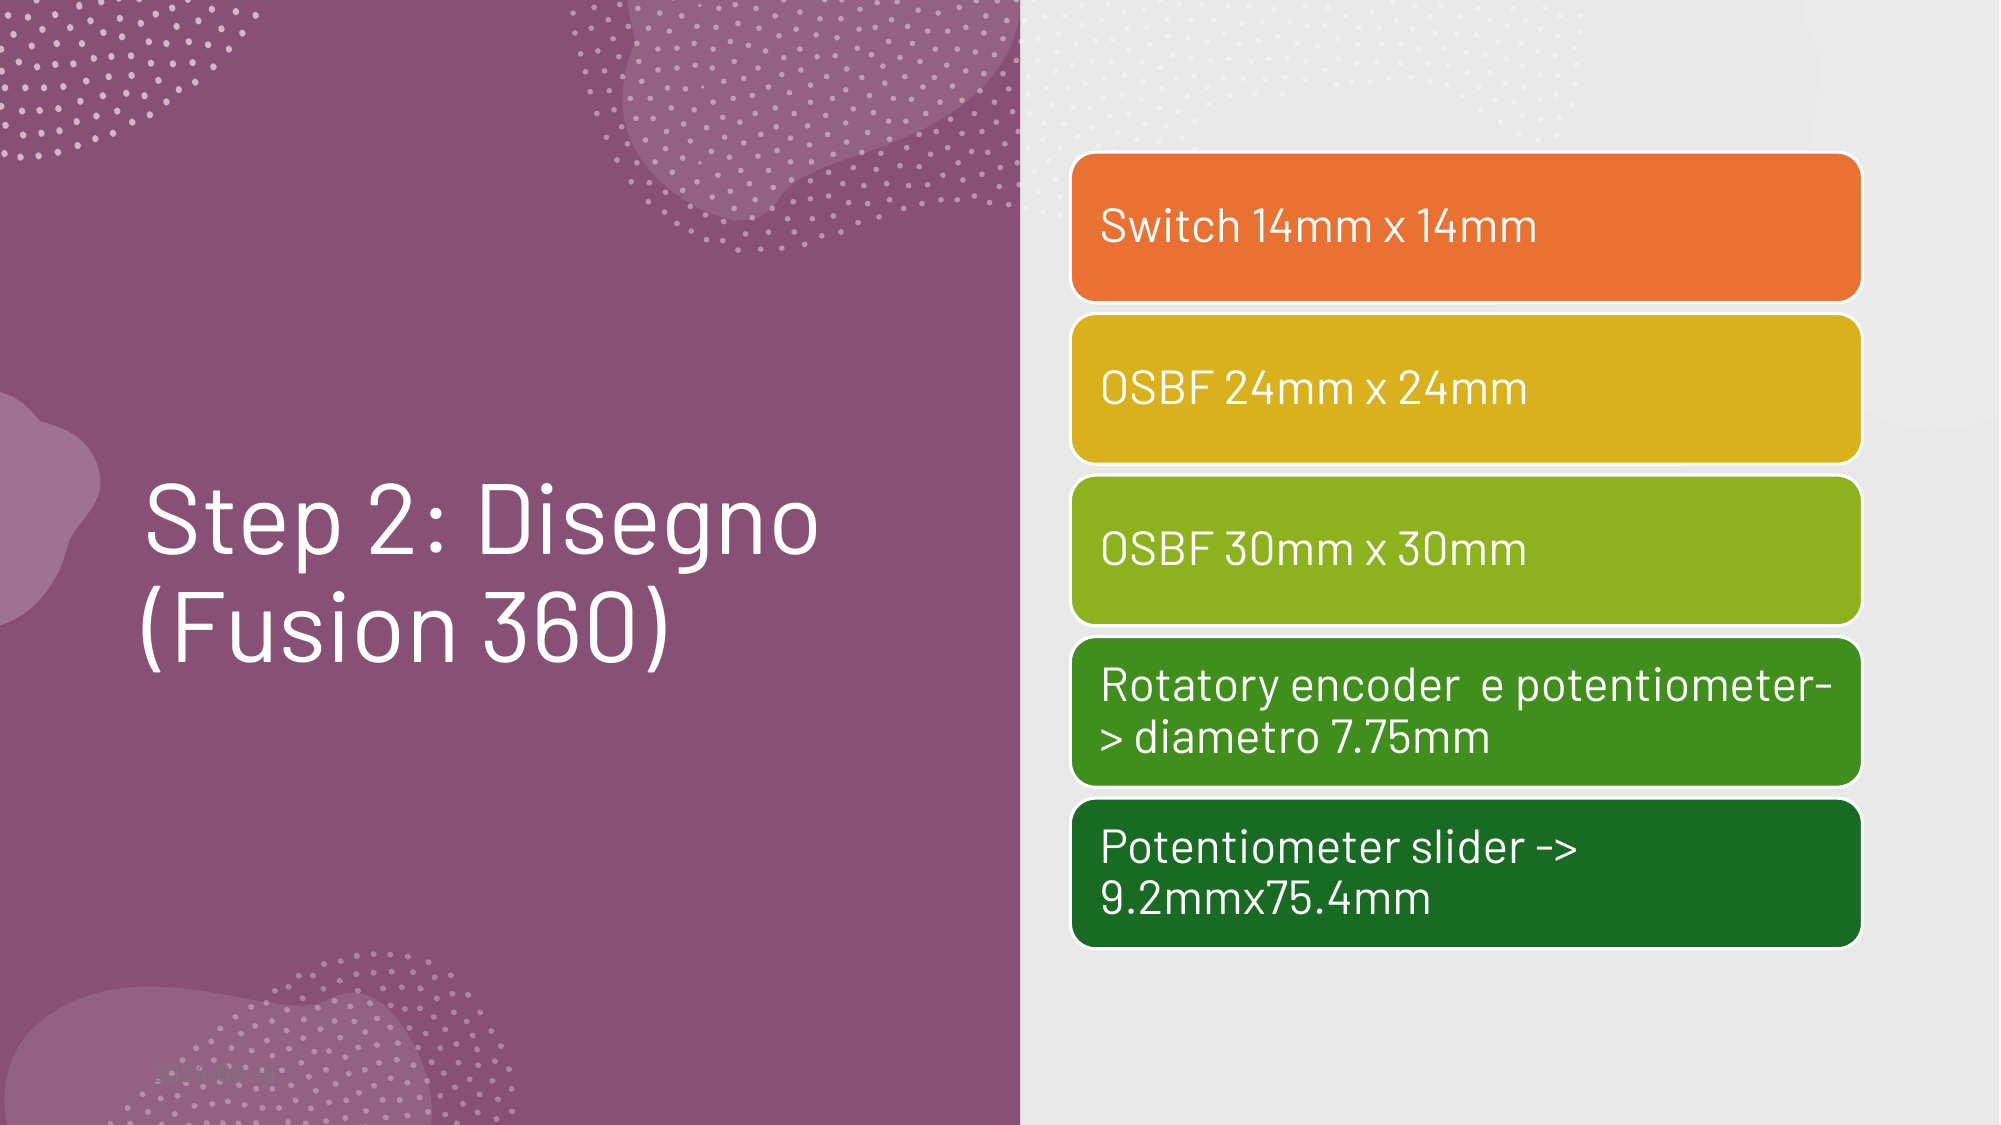

Switch 14mm x 14mm
OSBF 24mm x 24mm
OSBF 30mm x 30mm
Rotatory encoder  e potentiometer-> diametro 7.75mm
Potentiometer slider -> 9.2mmx75.4mm
# Step 2: Disegno (Fusion 360)
2024-05-15
Francesco Penasa - Macropad per Tutti 2024
7